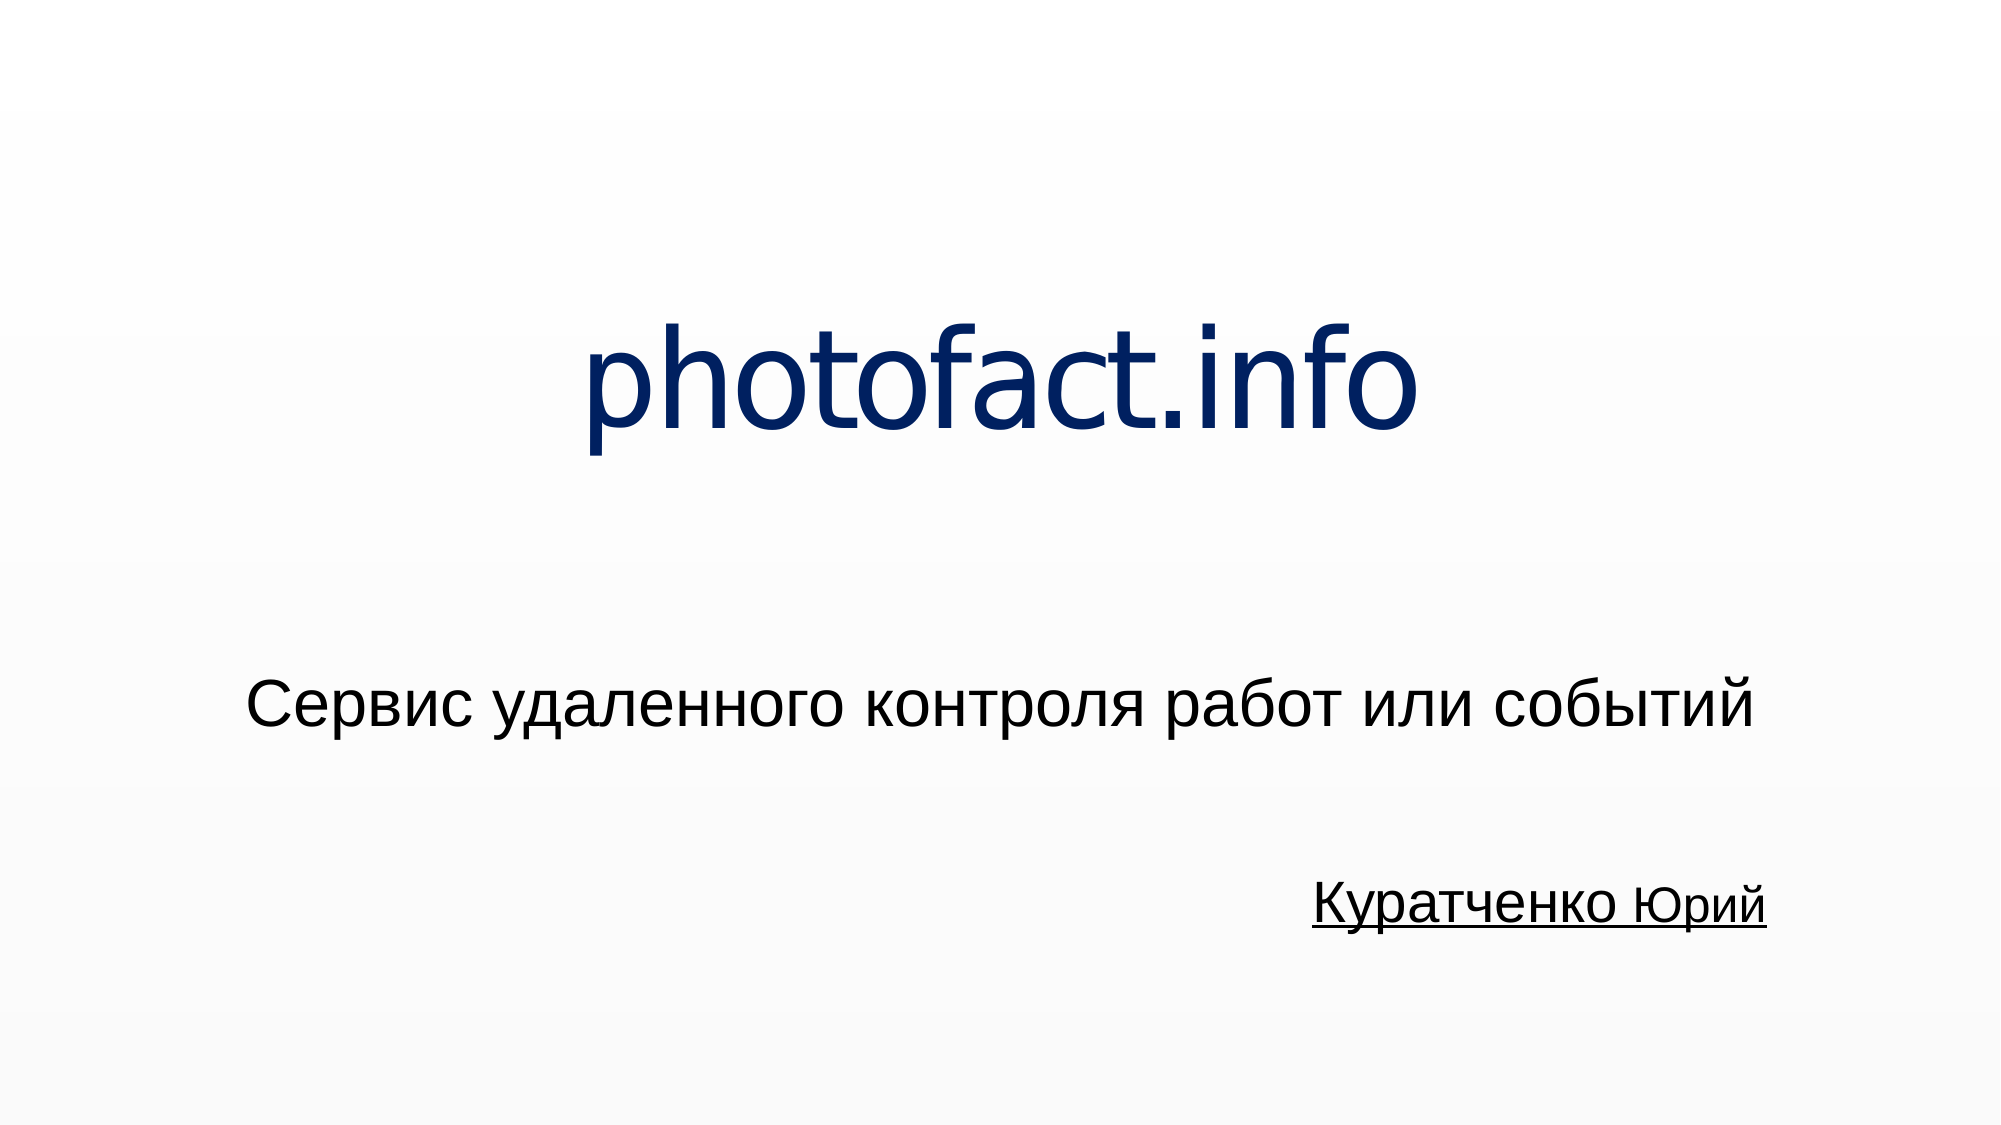

photofact.info
Сервис удаленного контроля работ или событий

Куратченко Юрий